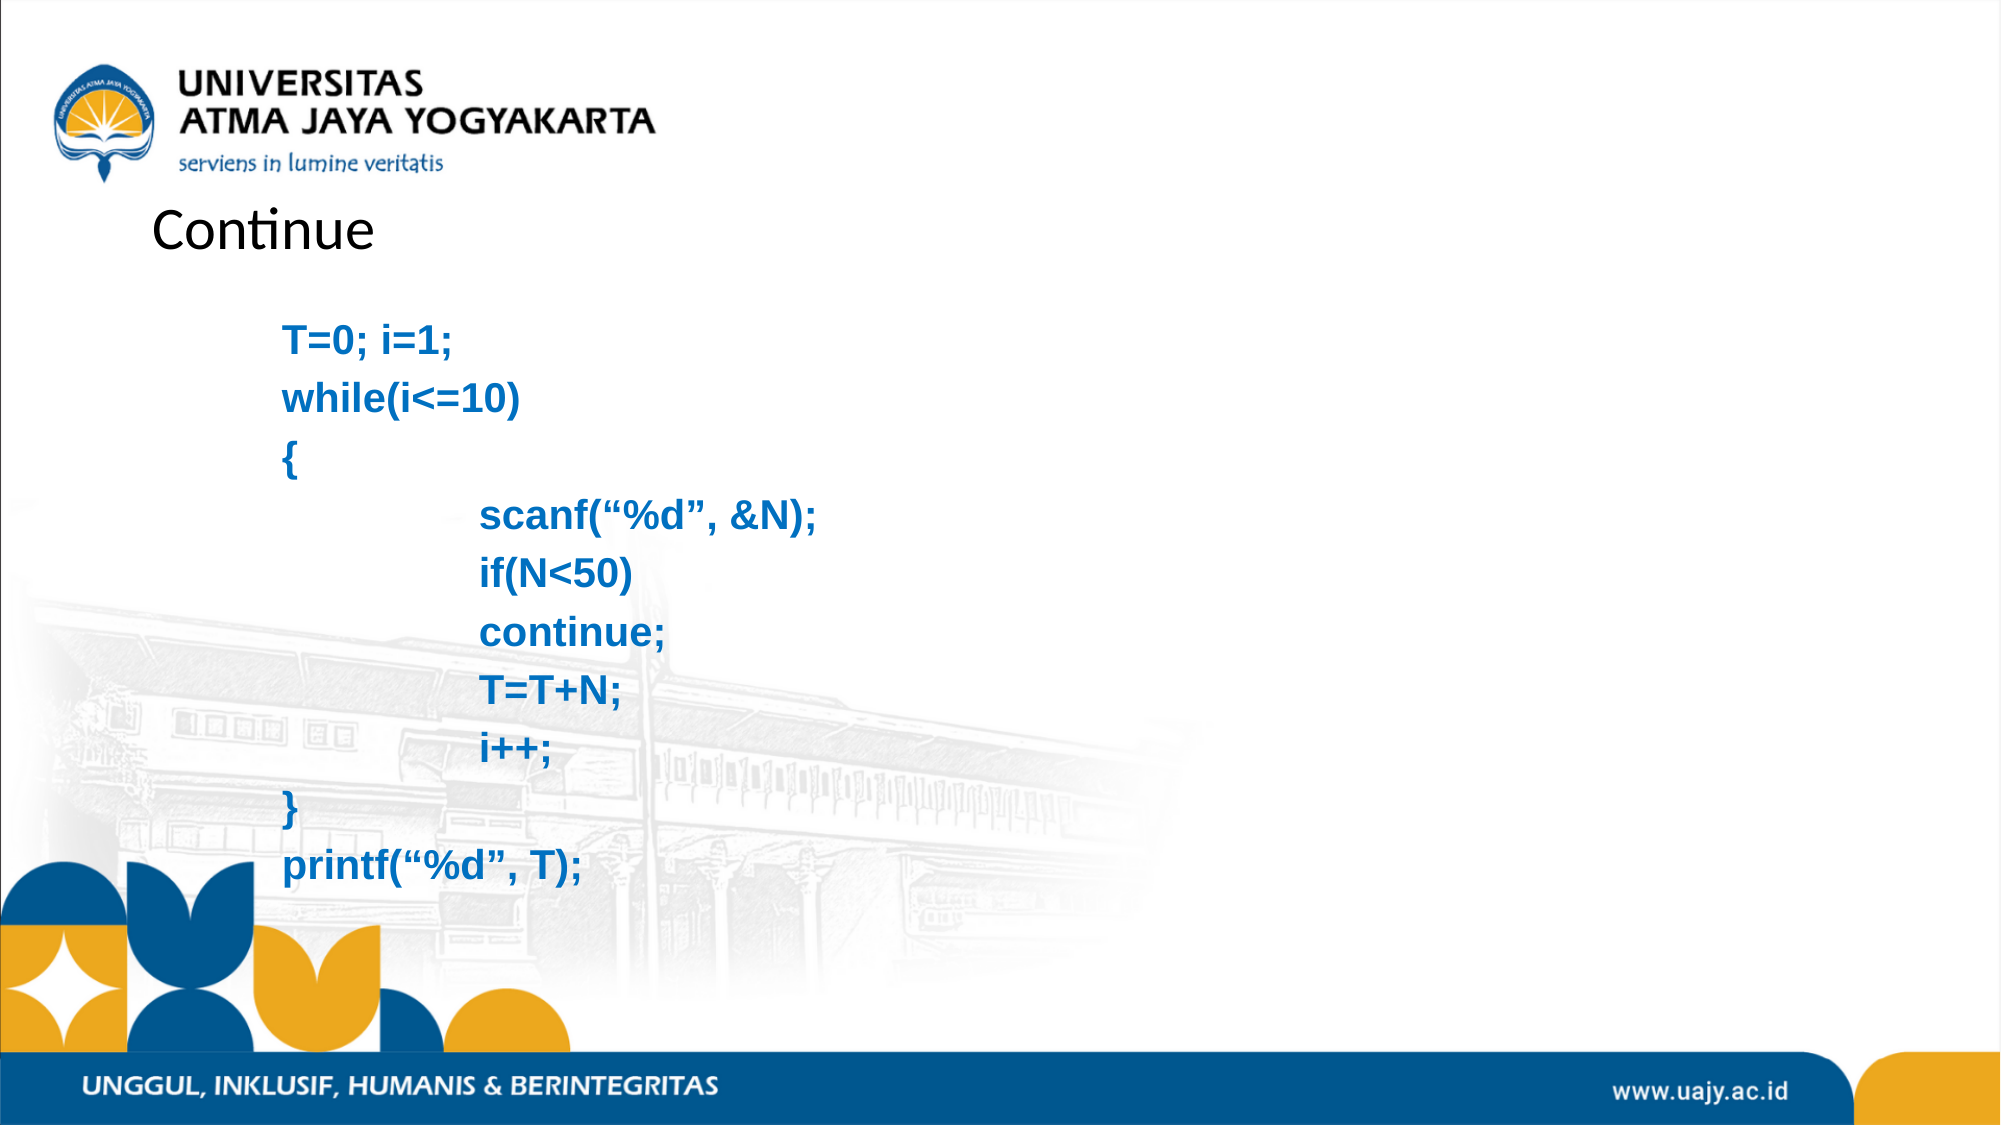

# Continue
T=0; i=1;
while(i<=10)
{
		scanf(“%d”, &N);
		if(N<50)
		continue;
		T=T+N;
		i++;
}
printf(“%d”, T);